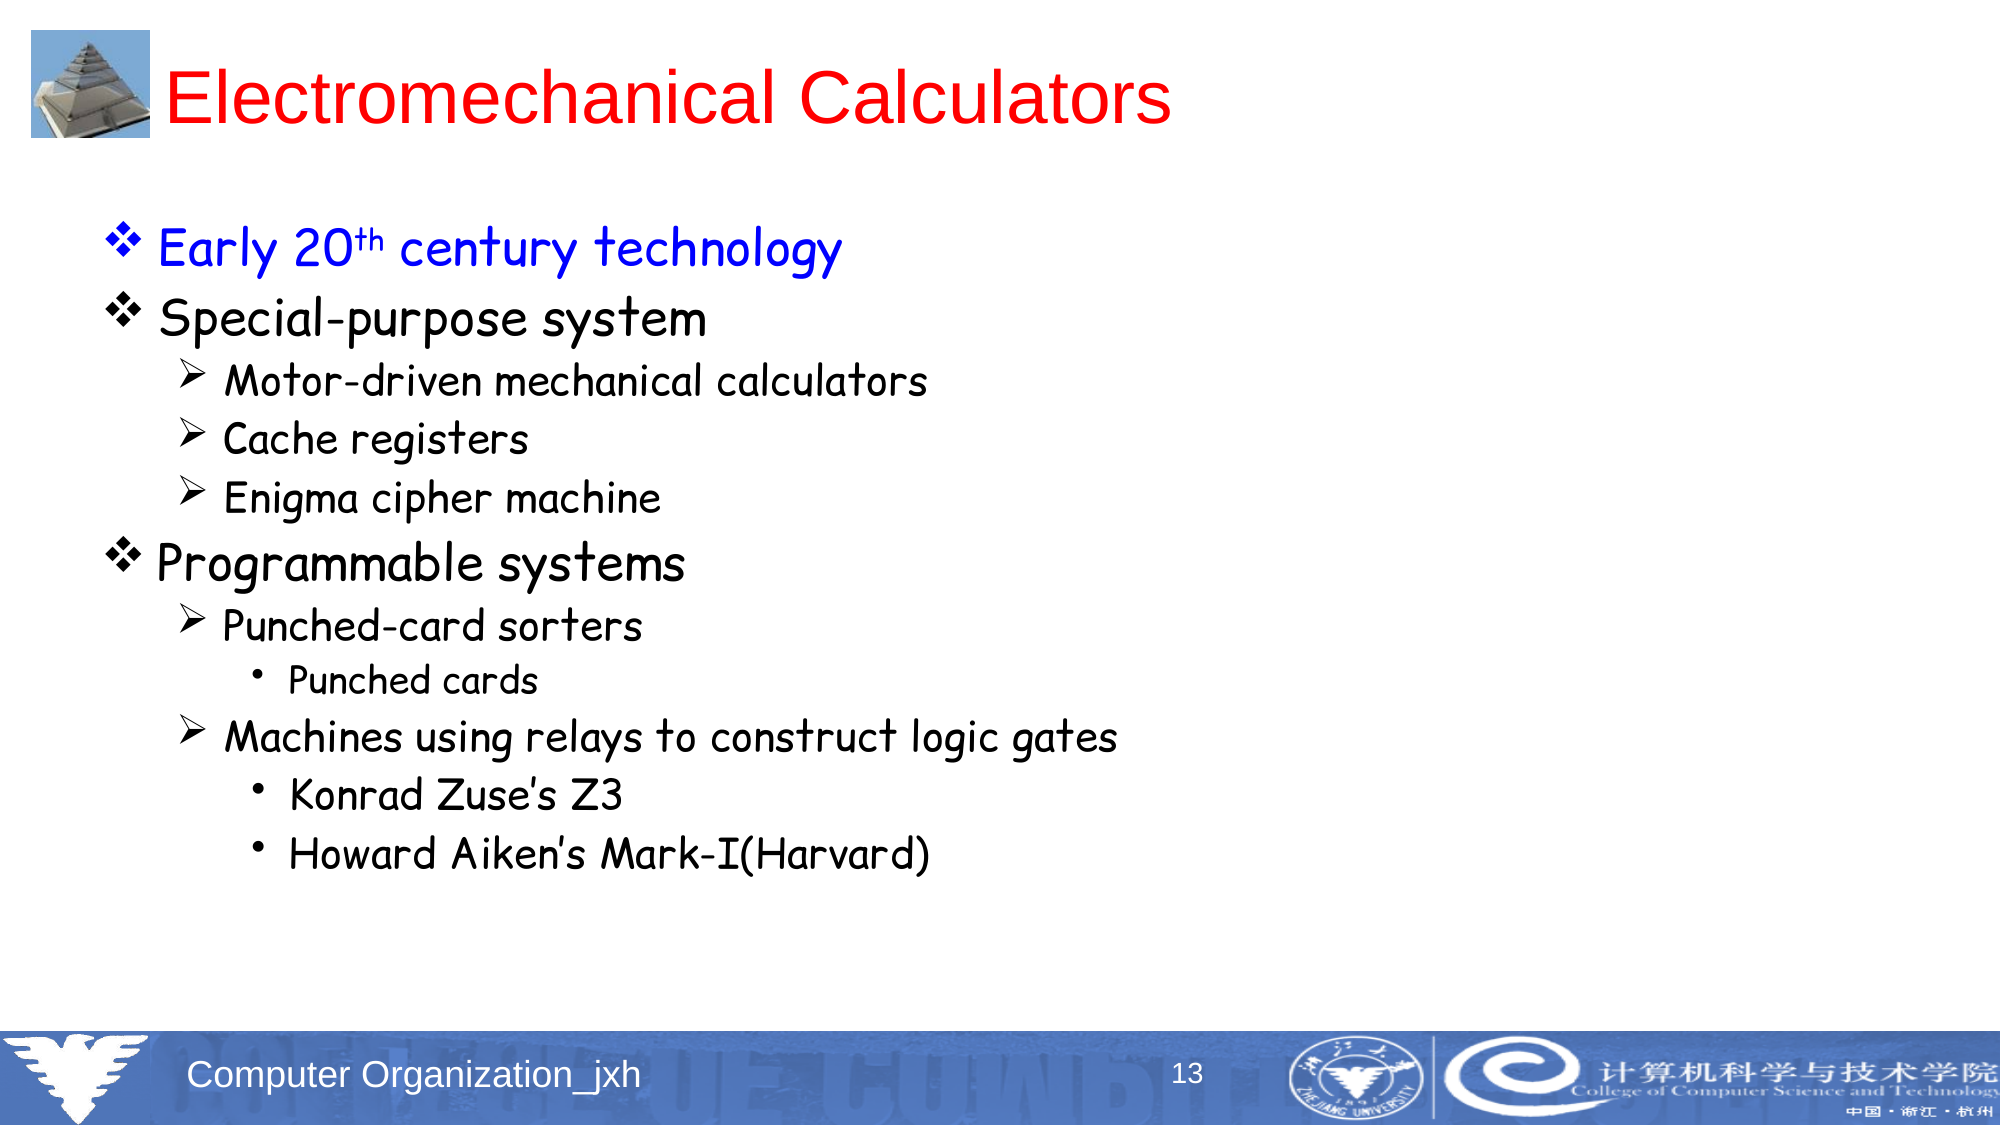

# Electromechanical Calculators
Early 20th century technology
Special-purpose system
Motor-driven mechanical calculators
Cache registers
Enigma cipher machine
Programmable systems
Punched-card sorters
Punched cards
Machines using relays to construct logic gates
Konrad Zuse’s Z3
Howard Aiken’s Mark-I(Harvard)